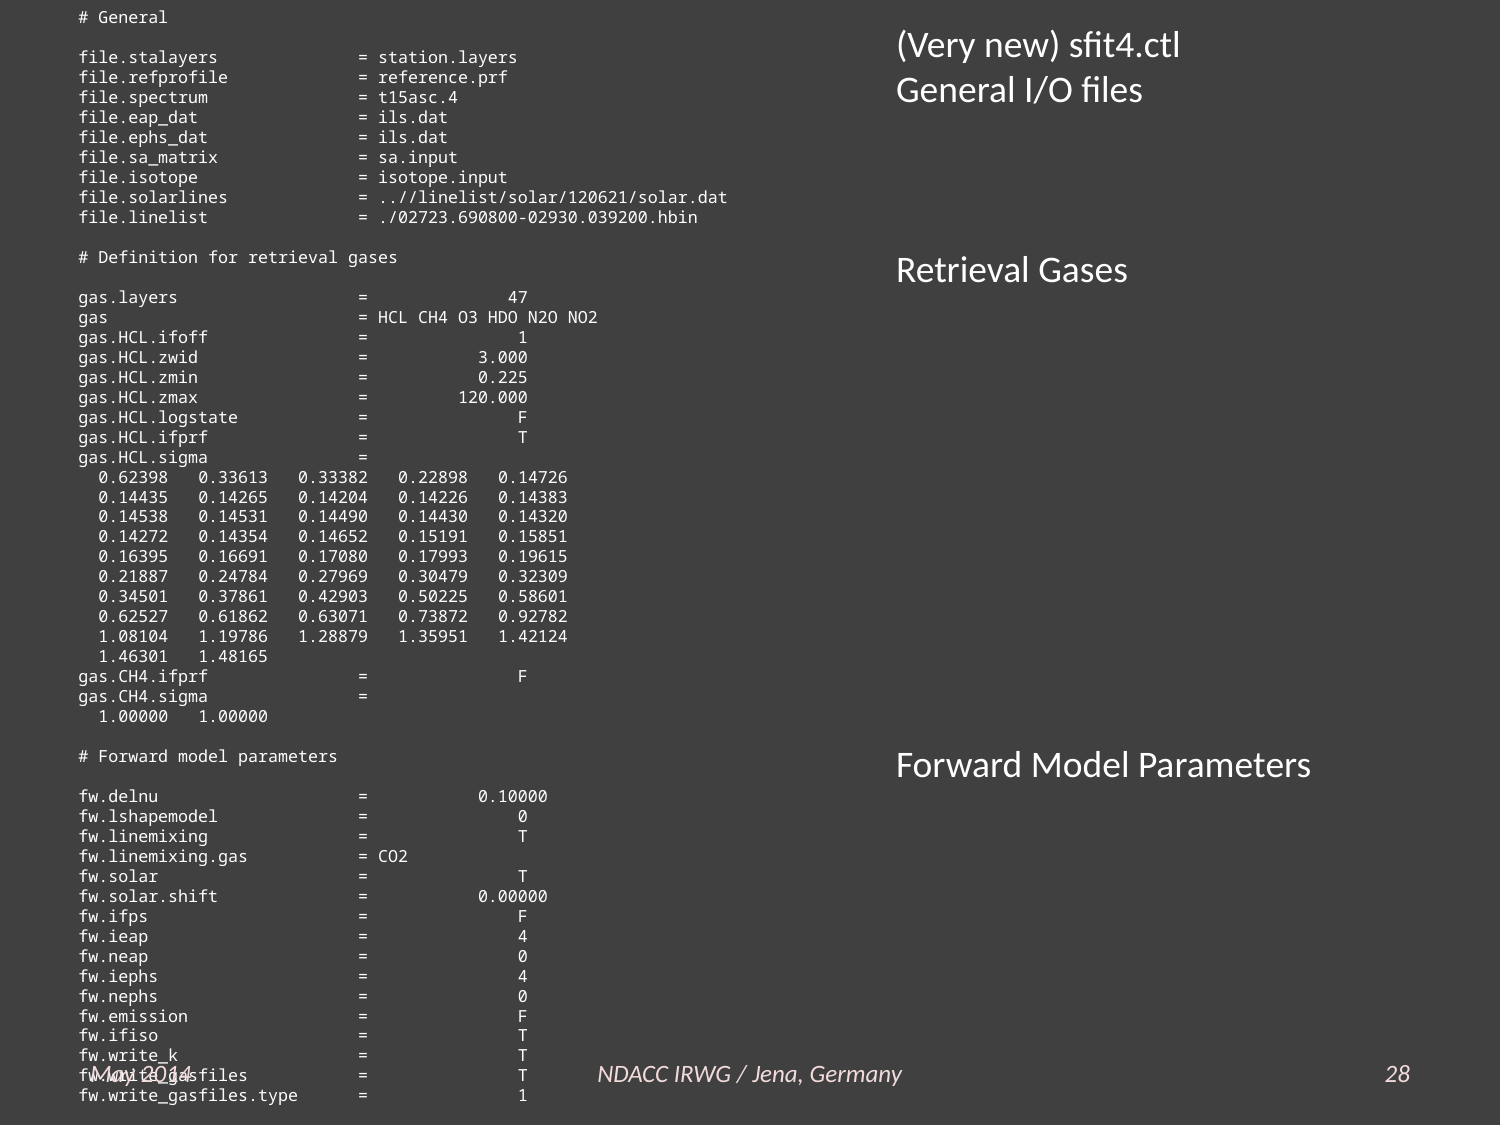

# General

 file.stalayers              = station.layers
 file.refprofile             = reference.prf
 file.spectrum               = t15asc.4
 file.eap_dat                = ils.dat
 file.ephs_dat               = ils.dat
 file.sa_matrix              = sa.input
 file.isotope                = isotope.input
 file.solarlines             = ..//linelist/solar/120621/solar.dat
 file.linelist               = ./02723.690800-02930.039200.hbin

 # Definition for retrieval gases

 gas.layers                  =              47
 gas                         = HCL CH4 O3 HDO N2O NO2
 gas.HCL.ifoff               =               1
 gas.HCL.zwid                =           3.000
 gas.HCL.zmin                =           0.225
 gas.HCL.zmax                =         120.000
 gas.HCL.logstate            =               F
 gas.HCL.ifprf               =               T
 gas.HCL.sigma               =
   0.62398   0.33613   0.33382   0.22898   0.14726
   0.14435   0.14265   0.14204   0.14226   0.14383
   0.14538   0.14531   0.14490   0.14430   0.14320
   0.14272   0.14354   0.14652   0.15191   0.15851
   0.16395   0.16691   0.17080   0.17993   0.19615
   0.21887   0.24784   0.27969   0.30479   0.32309
   0.34501   0.37861   0.42903   0.50225   0.58601
   0.62527   0.61862   0.63071   0.73872   0.92782
   1.08104   1.19786   1.28879   1.35951   1.42124
   1.46301   1.48165
 gas.CH4.ifprf               =               F
 gas.CH4.sigma               =
   1.00000   1.00000

 # Forward model parameters

 fw.delnu                    =           0.10000
 fw.lshapemodel              =               0
 fw.linemixing               =               T
 fw.linemixing.gas           = CO2
 fw.solar                    =               T
 fw.solar.shift              =           0.00000
 fw.ifps                     =               F
 fw.ieap                     =               4
 fw.neap                     =               0
 fw.iephs                    =               4
 fw.nephs                    =               0
 fw.emission                 =               F
 fw.ifiso                    =               T
 fw.write_k                  =               T
 fw.write_gasfiles           =               T
 fw.write_gasfiles.type      =               1

(Very new) sfit4.ctl
General I/O files

Retrieval Gases

Forward Model Parameters

May 2014
NDACC IRWG / Jena, Germany
28